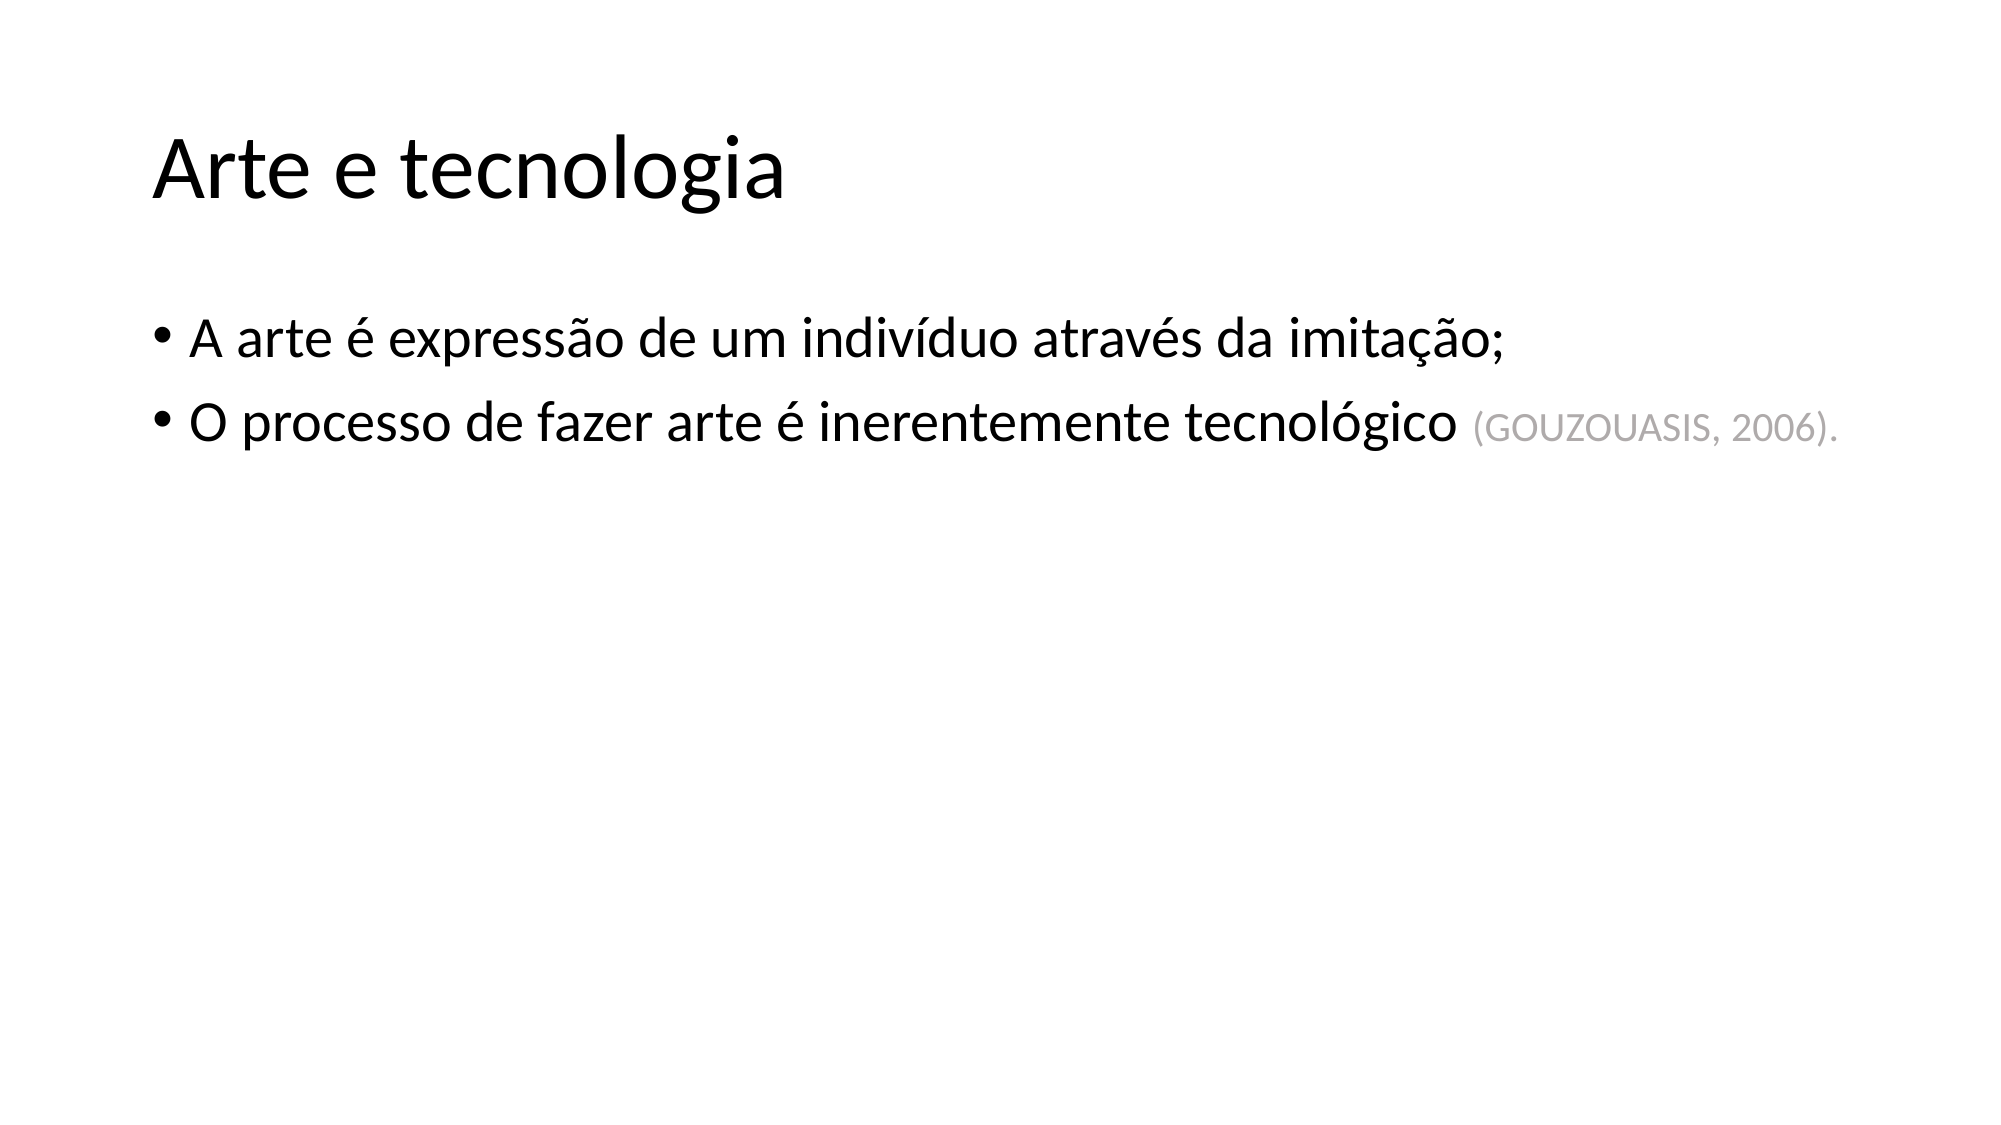

# Arte e tecnologia
A arte é expressão de um indivíduo através da imitação;
O processo de fazer arte é inerentemente tecnológico (GOUZOUASIS, 2006).